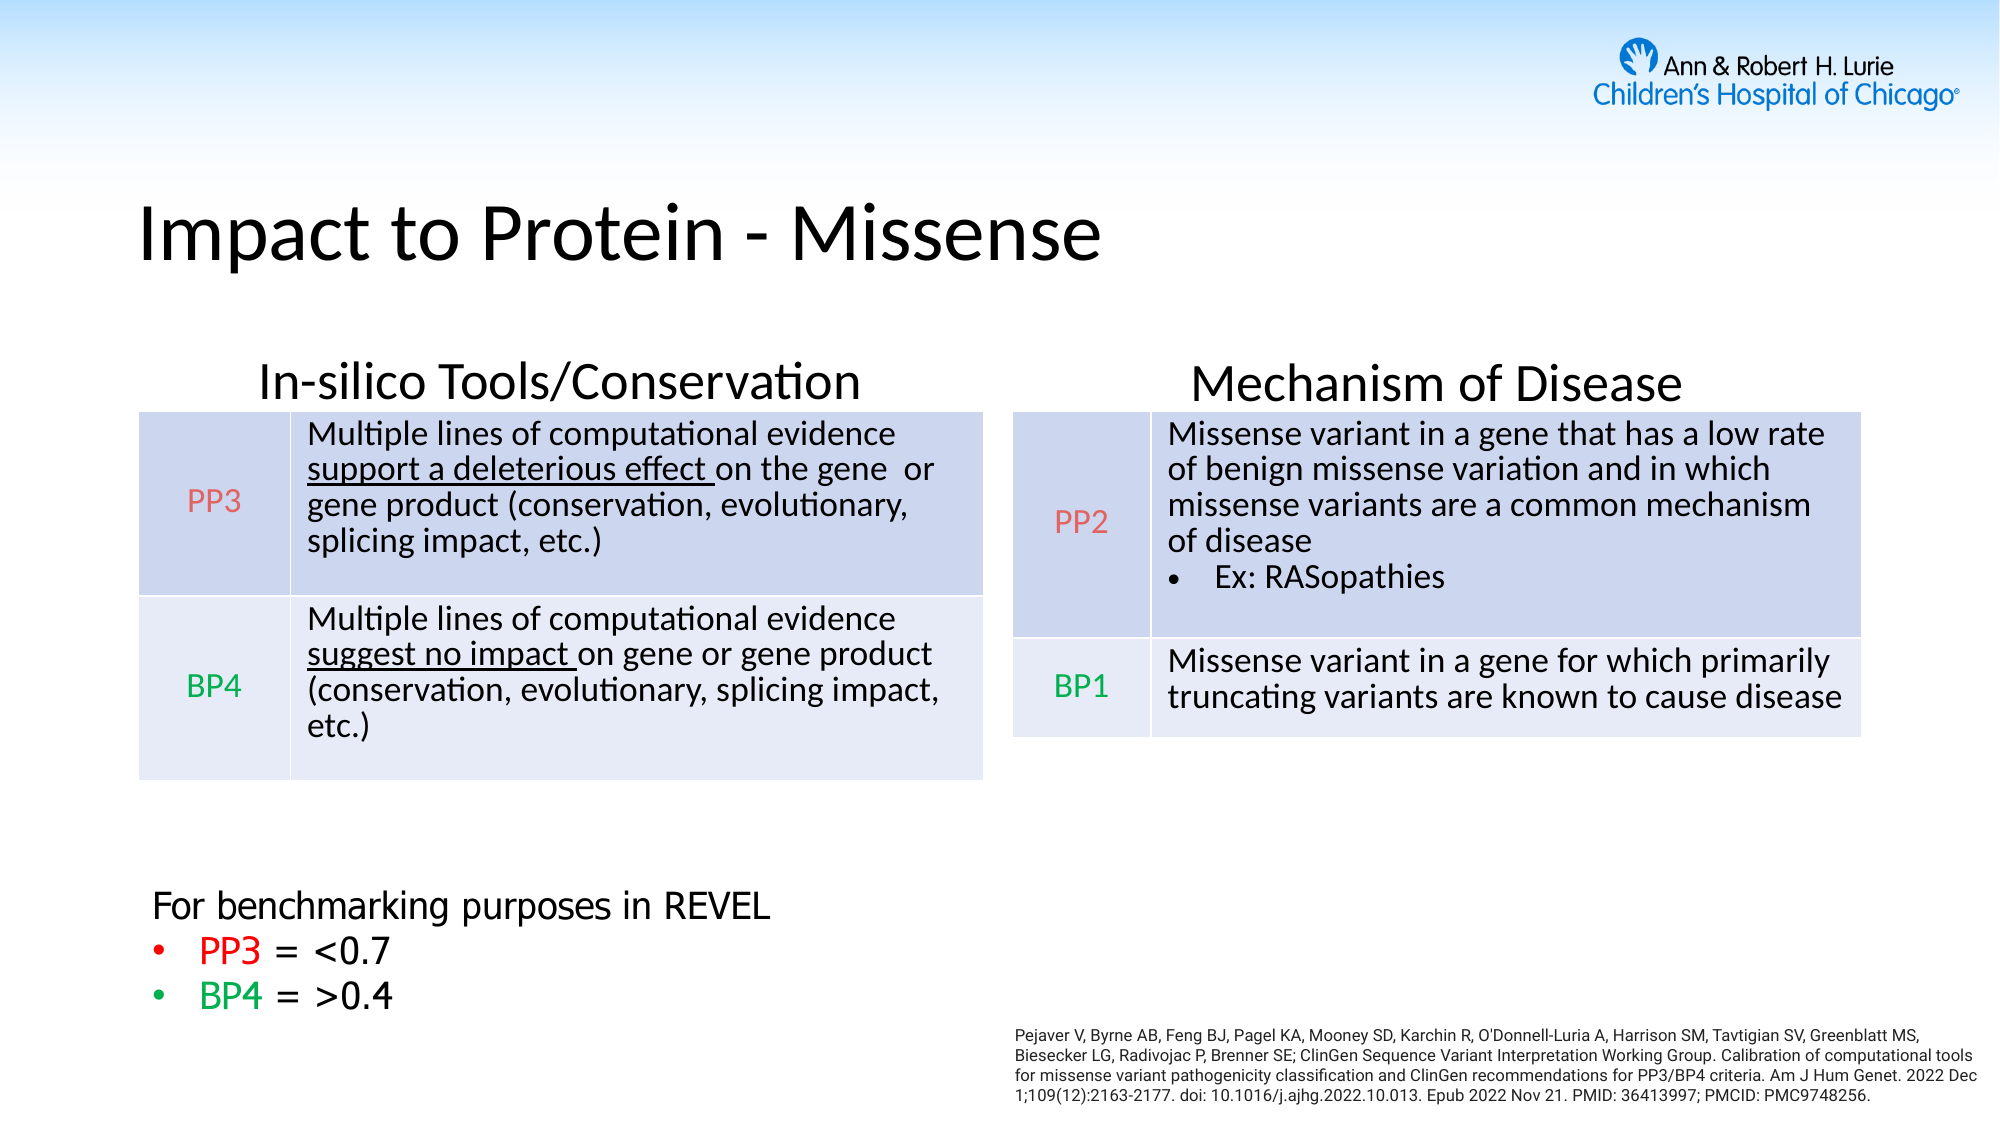

# Impact to Protein - Missense
In-silico Tools/Conservation
Mechanism of Disease
| PP3 | Multiple lines of computational evidence support a deleterious effect on the gene or gene product (conservation, evolutionary, splicing impact, etc.) |
| --- | --- |
| BP4 | Multiple lines of computational evidence suggest no impact on gene or gene product (conservation, evolutionary, splicing impact, etc.) |
| PP2 | Missense variant in a gene that has a low rate of benign missense variation and in which missense variants are a common mechanism of disease Ex: RASopathies |
| --- | --- |
| BP1 | Missense variant in a gene for which primarily truncating variants are known to cause disease |
For benchmarking purposes in REVEL
PP3 = <0.7
BP4 = >0.4

Pejaver V, Byrne AB, Feng BJ, Pagel KA, Mooney SD, Karchin R, O'Donnell-Luria A, Harrison SM, Tavtigian SV, Greenblatt MS, Biesecker LG, Radivojac P, Brenner SE; ClinGen Sequence Variant Interpretation Working Group. Calibration of computational tools for missense variant pathogenicity classification and ClinGen recommendations for PP3/BP4 criteria. Am J Hum Genet. 2022 Dec 1;109(12):2163-2177. doi: 10.1016/j.ajhg.2022.10.013. Epub 2022 Nov 21. PMID: 36413997; PMCID: PMC9748256.